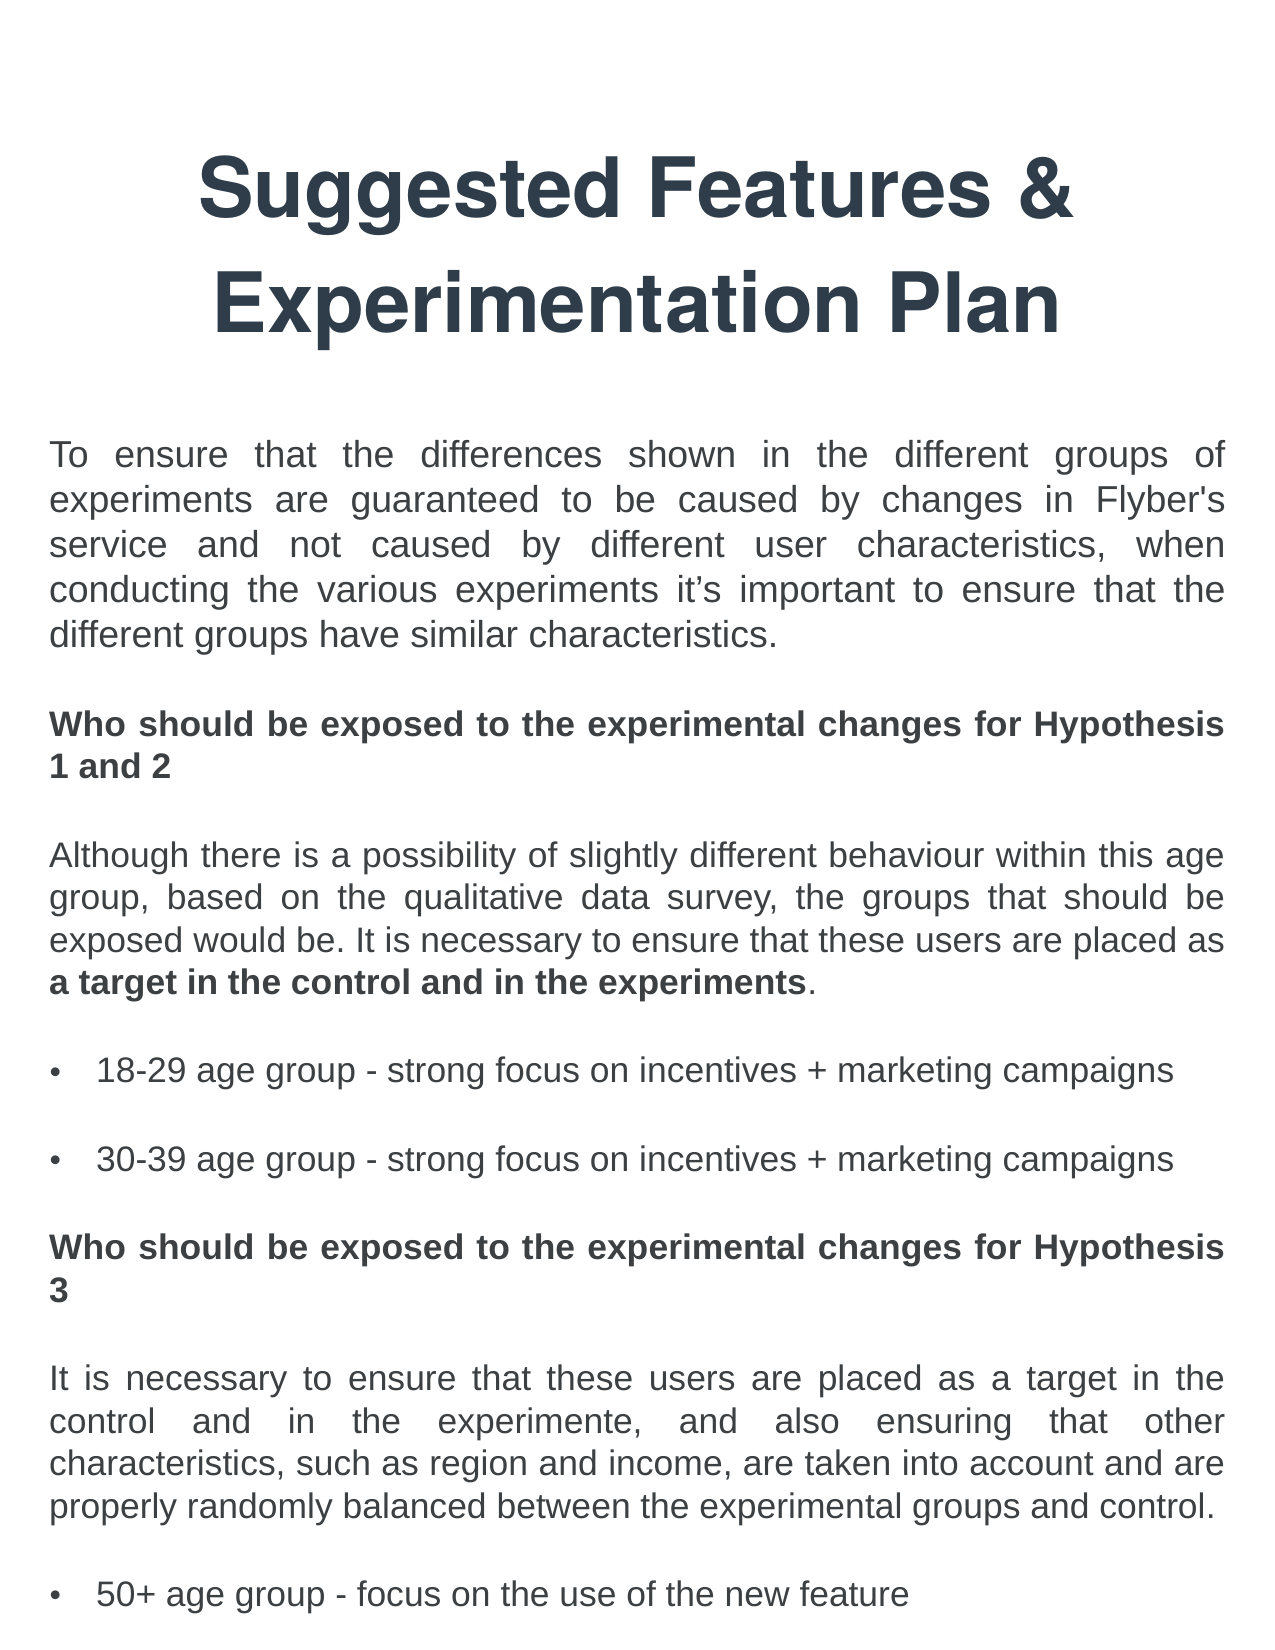

# Suggested Features & Experimentation Plan
To ensure that the differences shown in the different groups of experiments are guaranteed to be caused by changes in Flyber's service and not caused by different user characteristics, when conducting the various experiments it’s important to ensure that the different groups have similar characteristics.
Who should be exposed to the experimental changes for Hypothesis 1 and 2
Although there is a possibility of slightly different behaviour within this age group, based on the qualitative data survey, the groups that should be exposed would be. It is necessary to ensure that these users are placed as a target in the control and in the experiments.
18-29 age group - strong focus on incentives + marketing campaigns
30-39 age group - strong focus on incentives + marketing campaigns
Who should be exposed to the experimental changes for Hypothesis 3
It is necessary to ensure that these users are placed as a target in the control and in the experimente, and also ensuring that other characteristics, such as region and income, are taken into account and are properly randomly balanced between the experimental groups and control.
50+ age group - focus on the use of the new feature